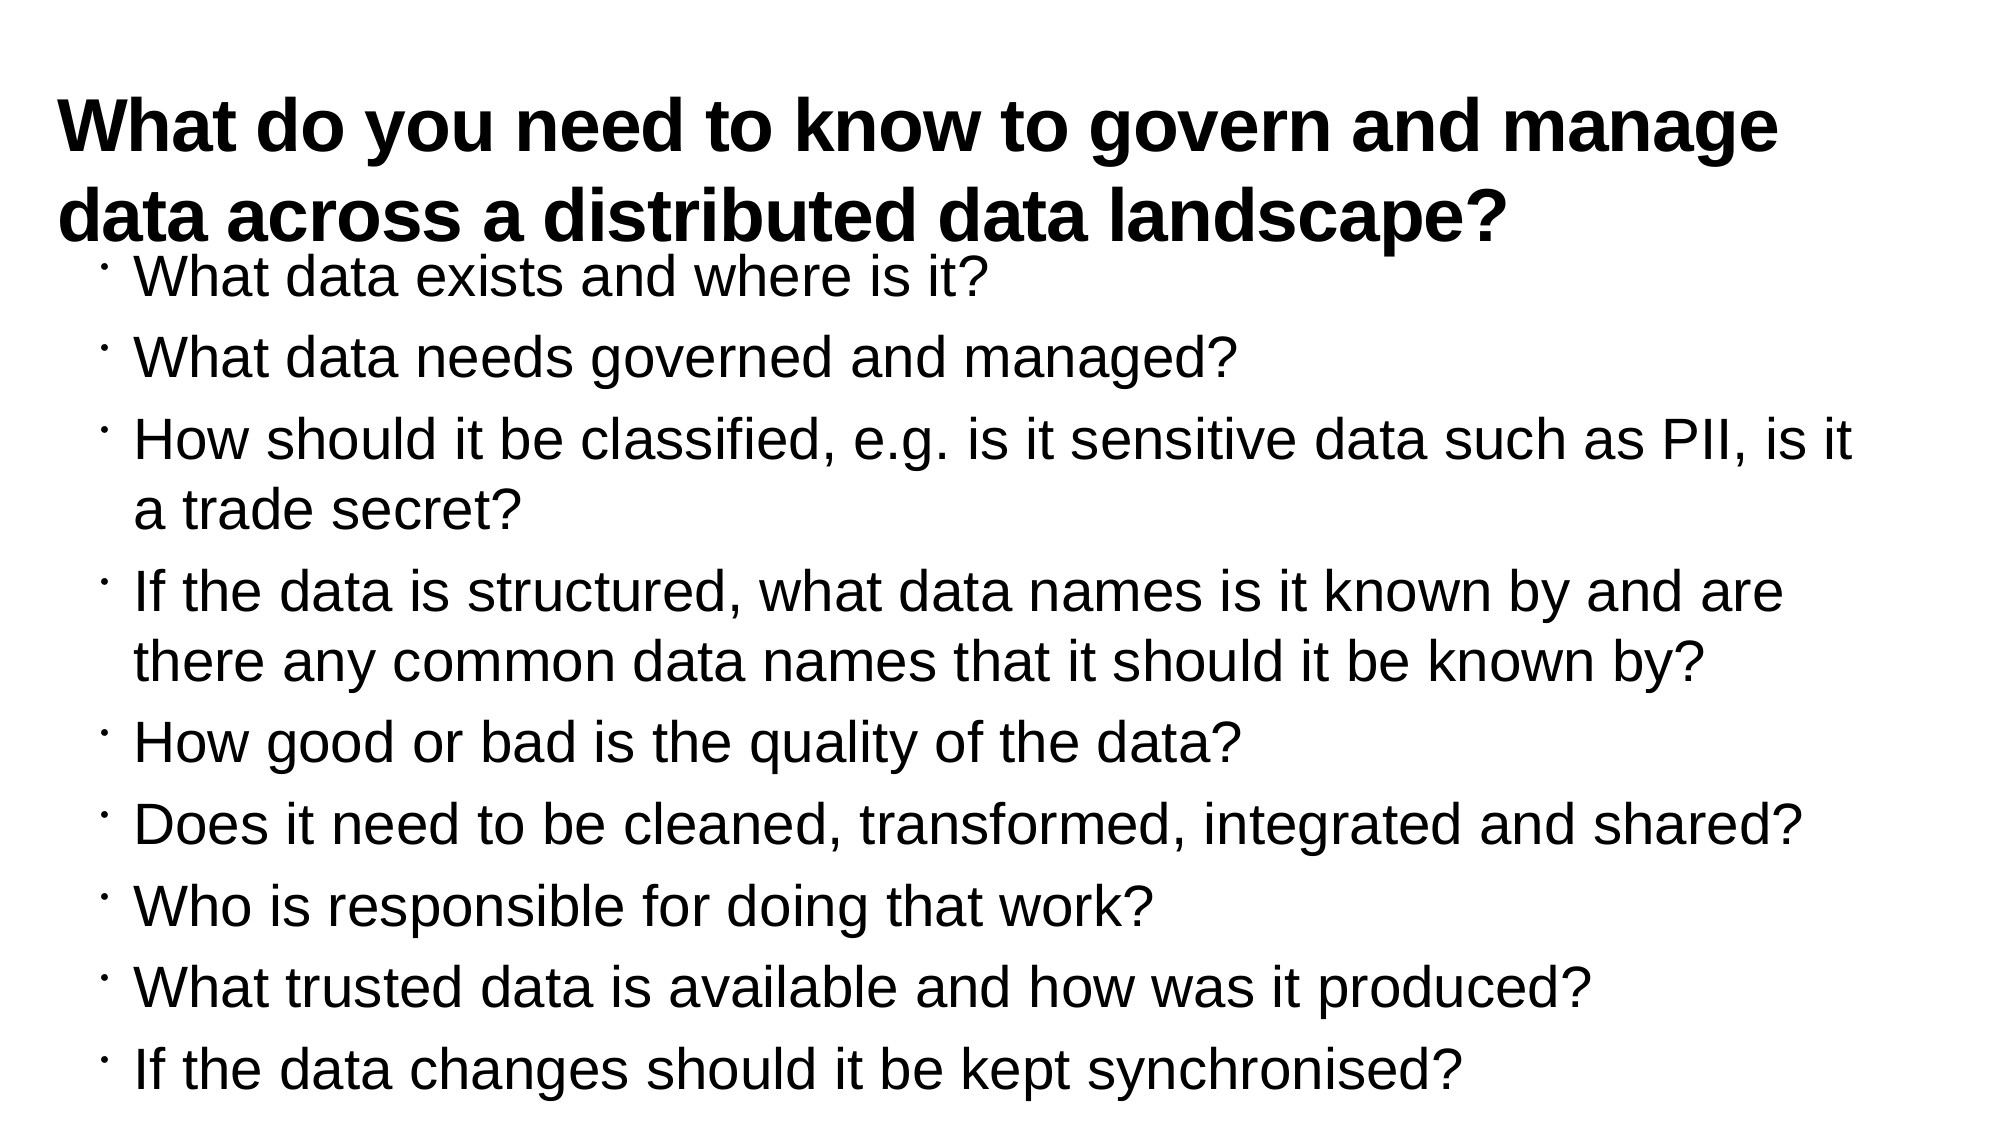

# What do you need to know to govern and manage data across a distributed data landscape?
What data exists and where is it?
What data needs governed and managed?
How should it be classified, e.g. is it sensitive data such as PII, is it a trade secret?
If the data is structured, what data names is it known by and are there any common data names that it should it be known by?
How good or bad is the quality of the data?
Does it need to be cleaned, transformed, integrated and shared?
Who is responsible for doing that work?
What trusted data is available and how was it produced?
If the data changes should it be kept synchronised?
Who is allowed to access and change master data?
How much power do users have and how are users, applications and scripts audited?